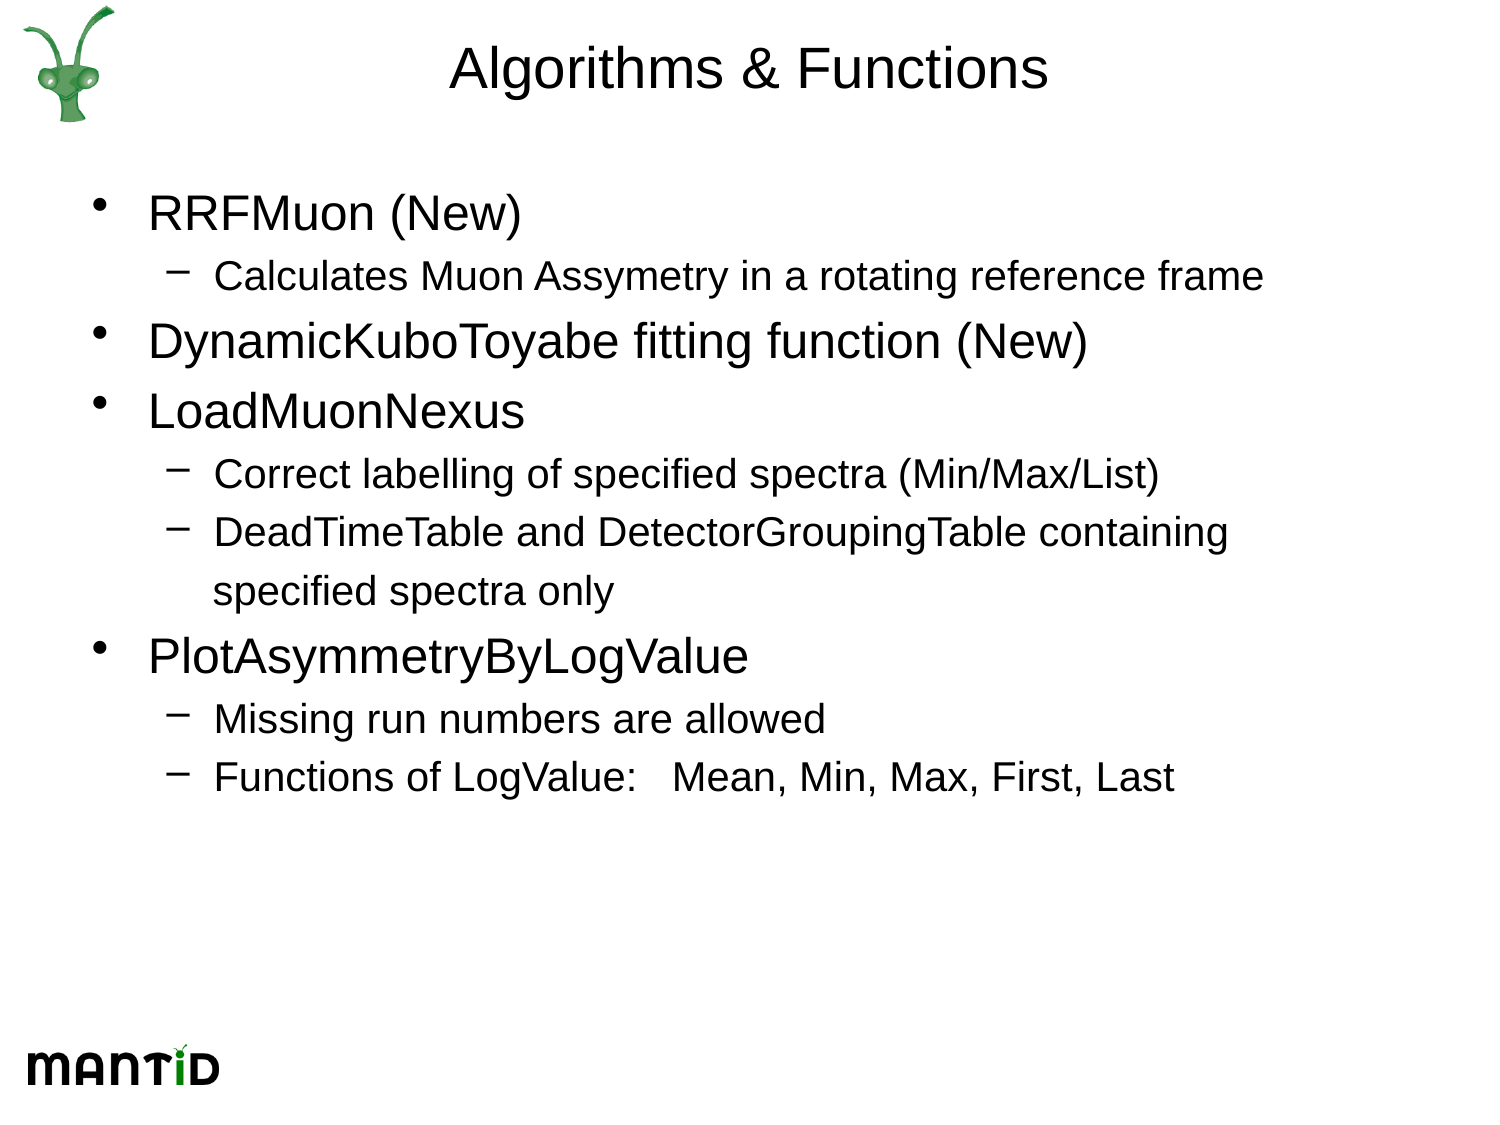

# Algorithms & Functions
RRFMuon (New)
Calculates Muon Assymetry in a rotating reference frame
DynamicKuboToyabe fitting function (New)
LoadMuonNexus
Correct labelling of specified spectra (Min/Max/List)
DeadTimeTable and DetectorGroupingTable containing
    specified spectra only
PlotAsymmetryByLogValue
Missing run numbers are allowed
Functions of LogValue:   Mean, Min, Max, First, Last